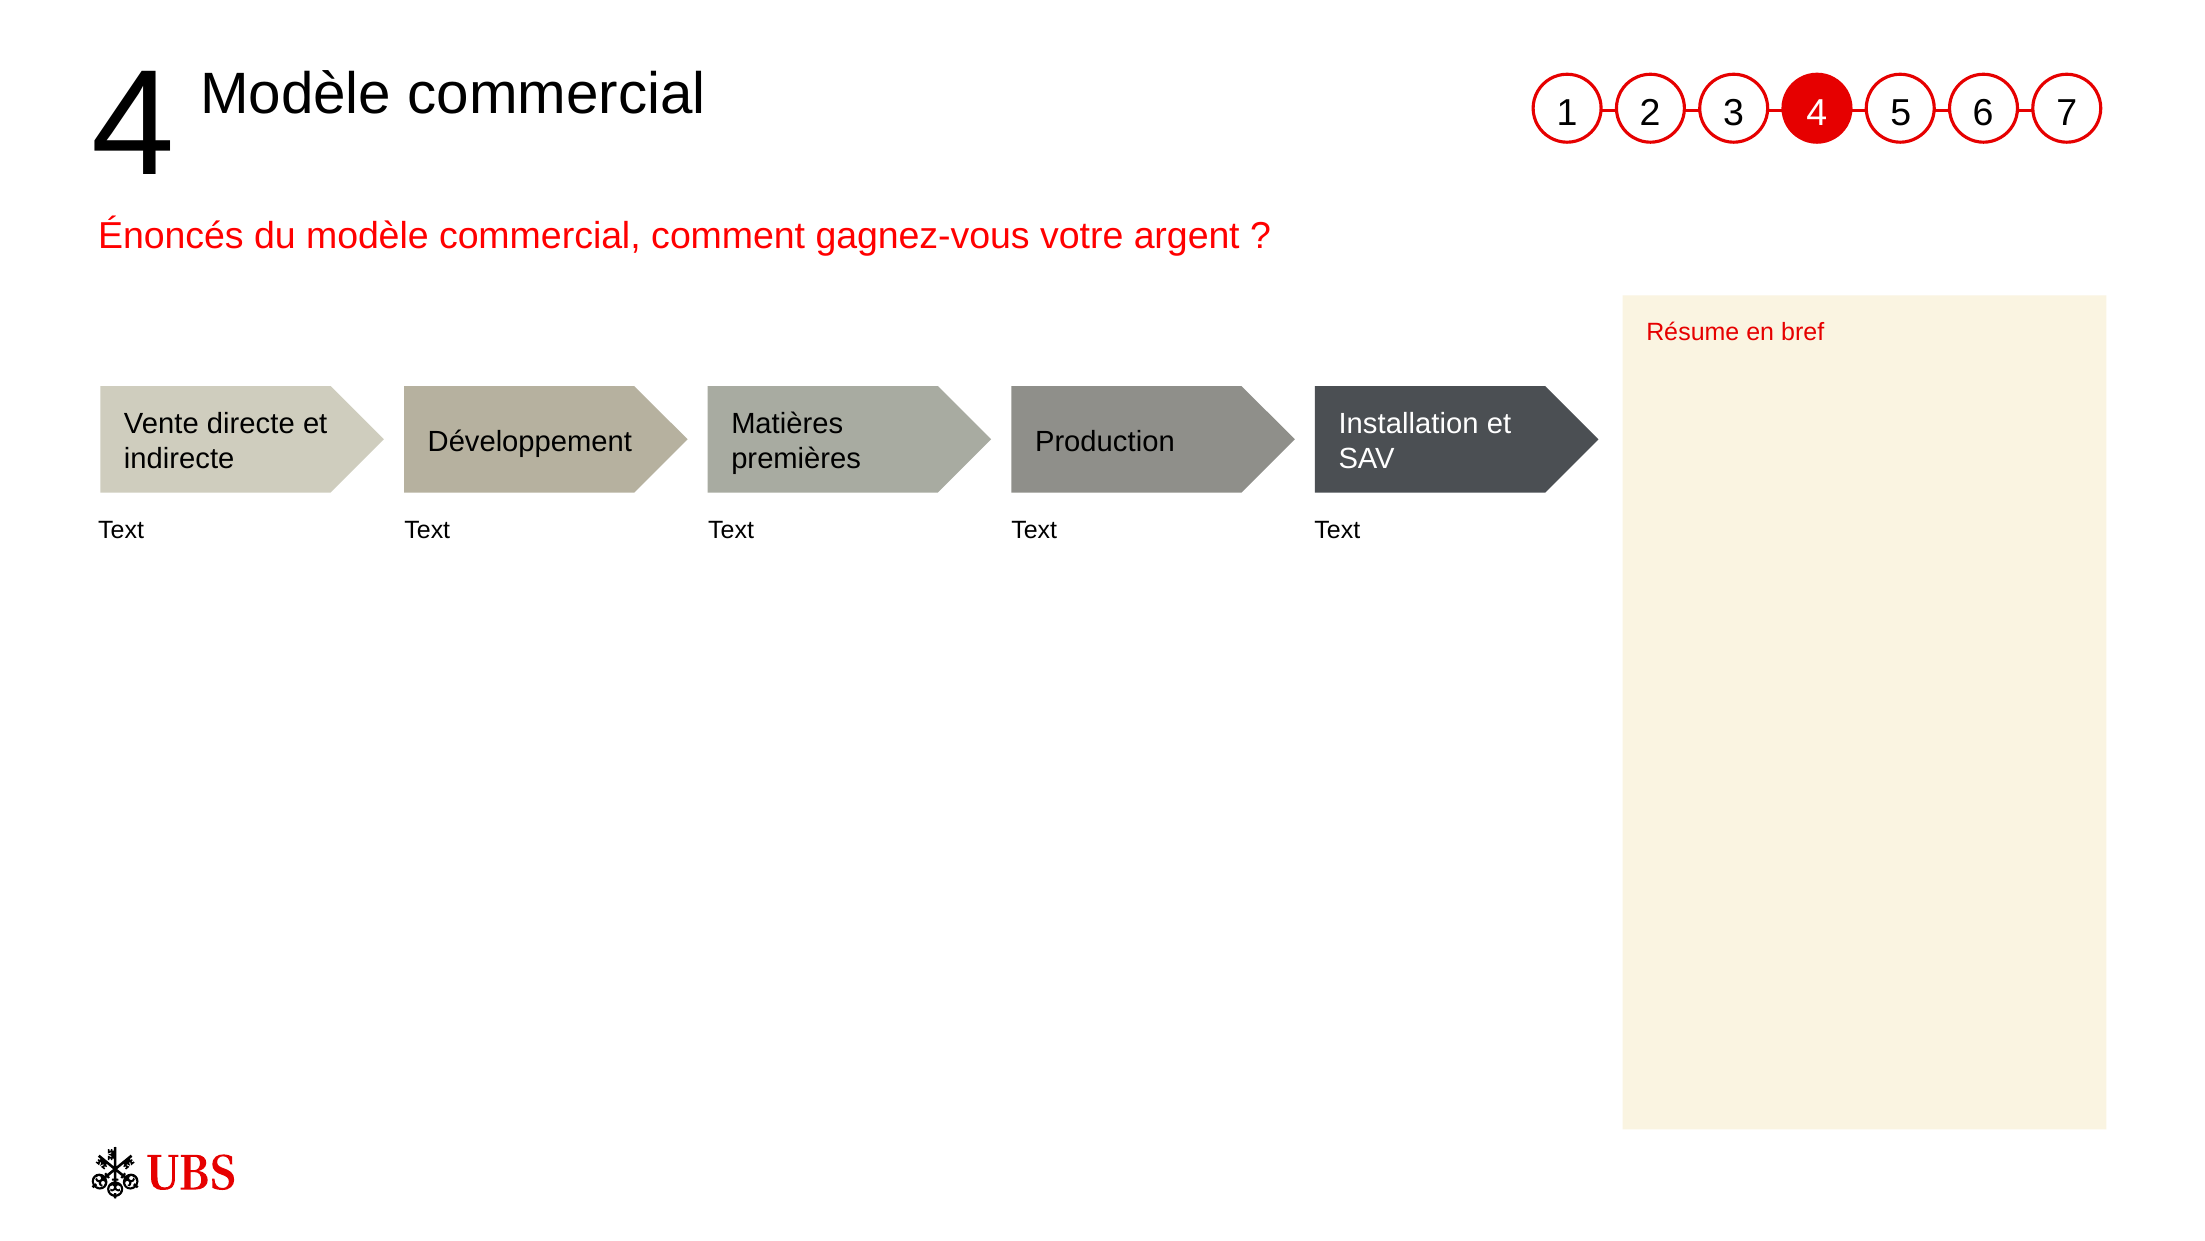

# Modèle commercial
Énoncés du modèle commercial, comment gagnez-vous votre argent ?
Résume en bref
Vente directe et indirecte
Développement
Matières premières
Production
Installation et SAV
Text
Text
Text
Text
Text